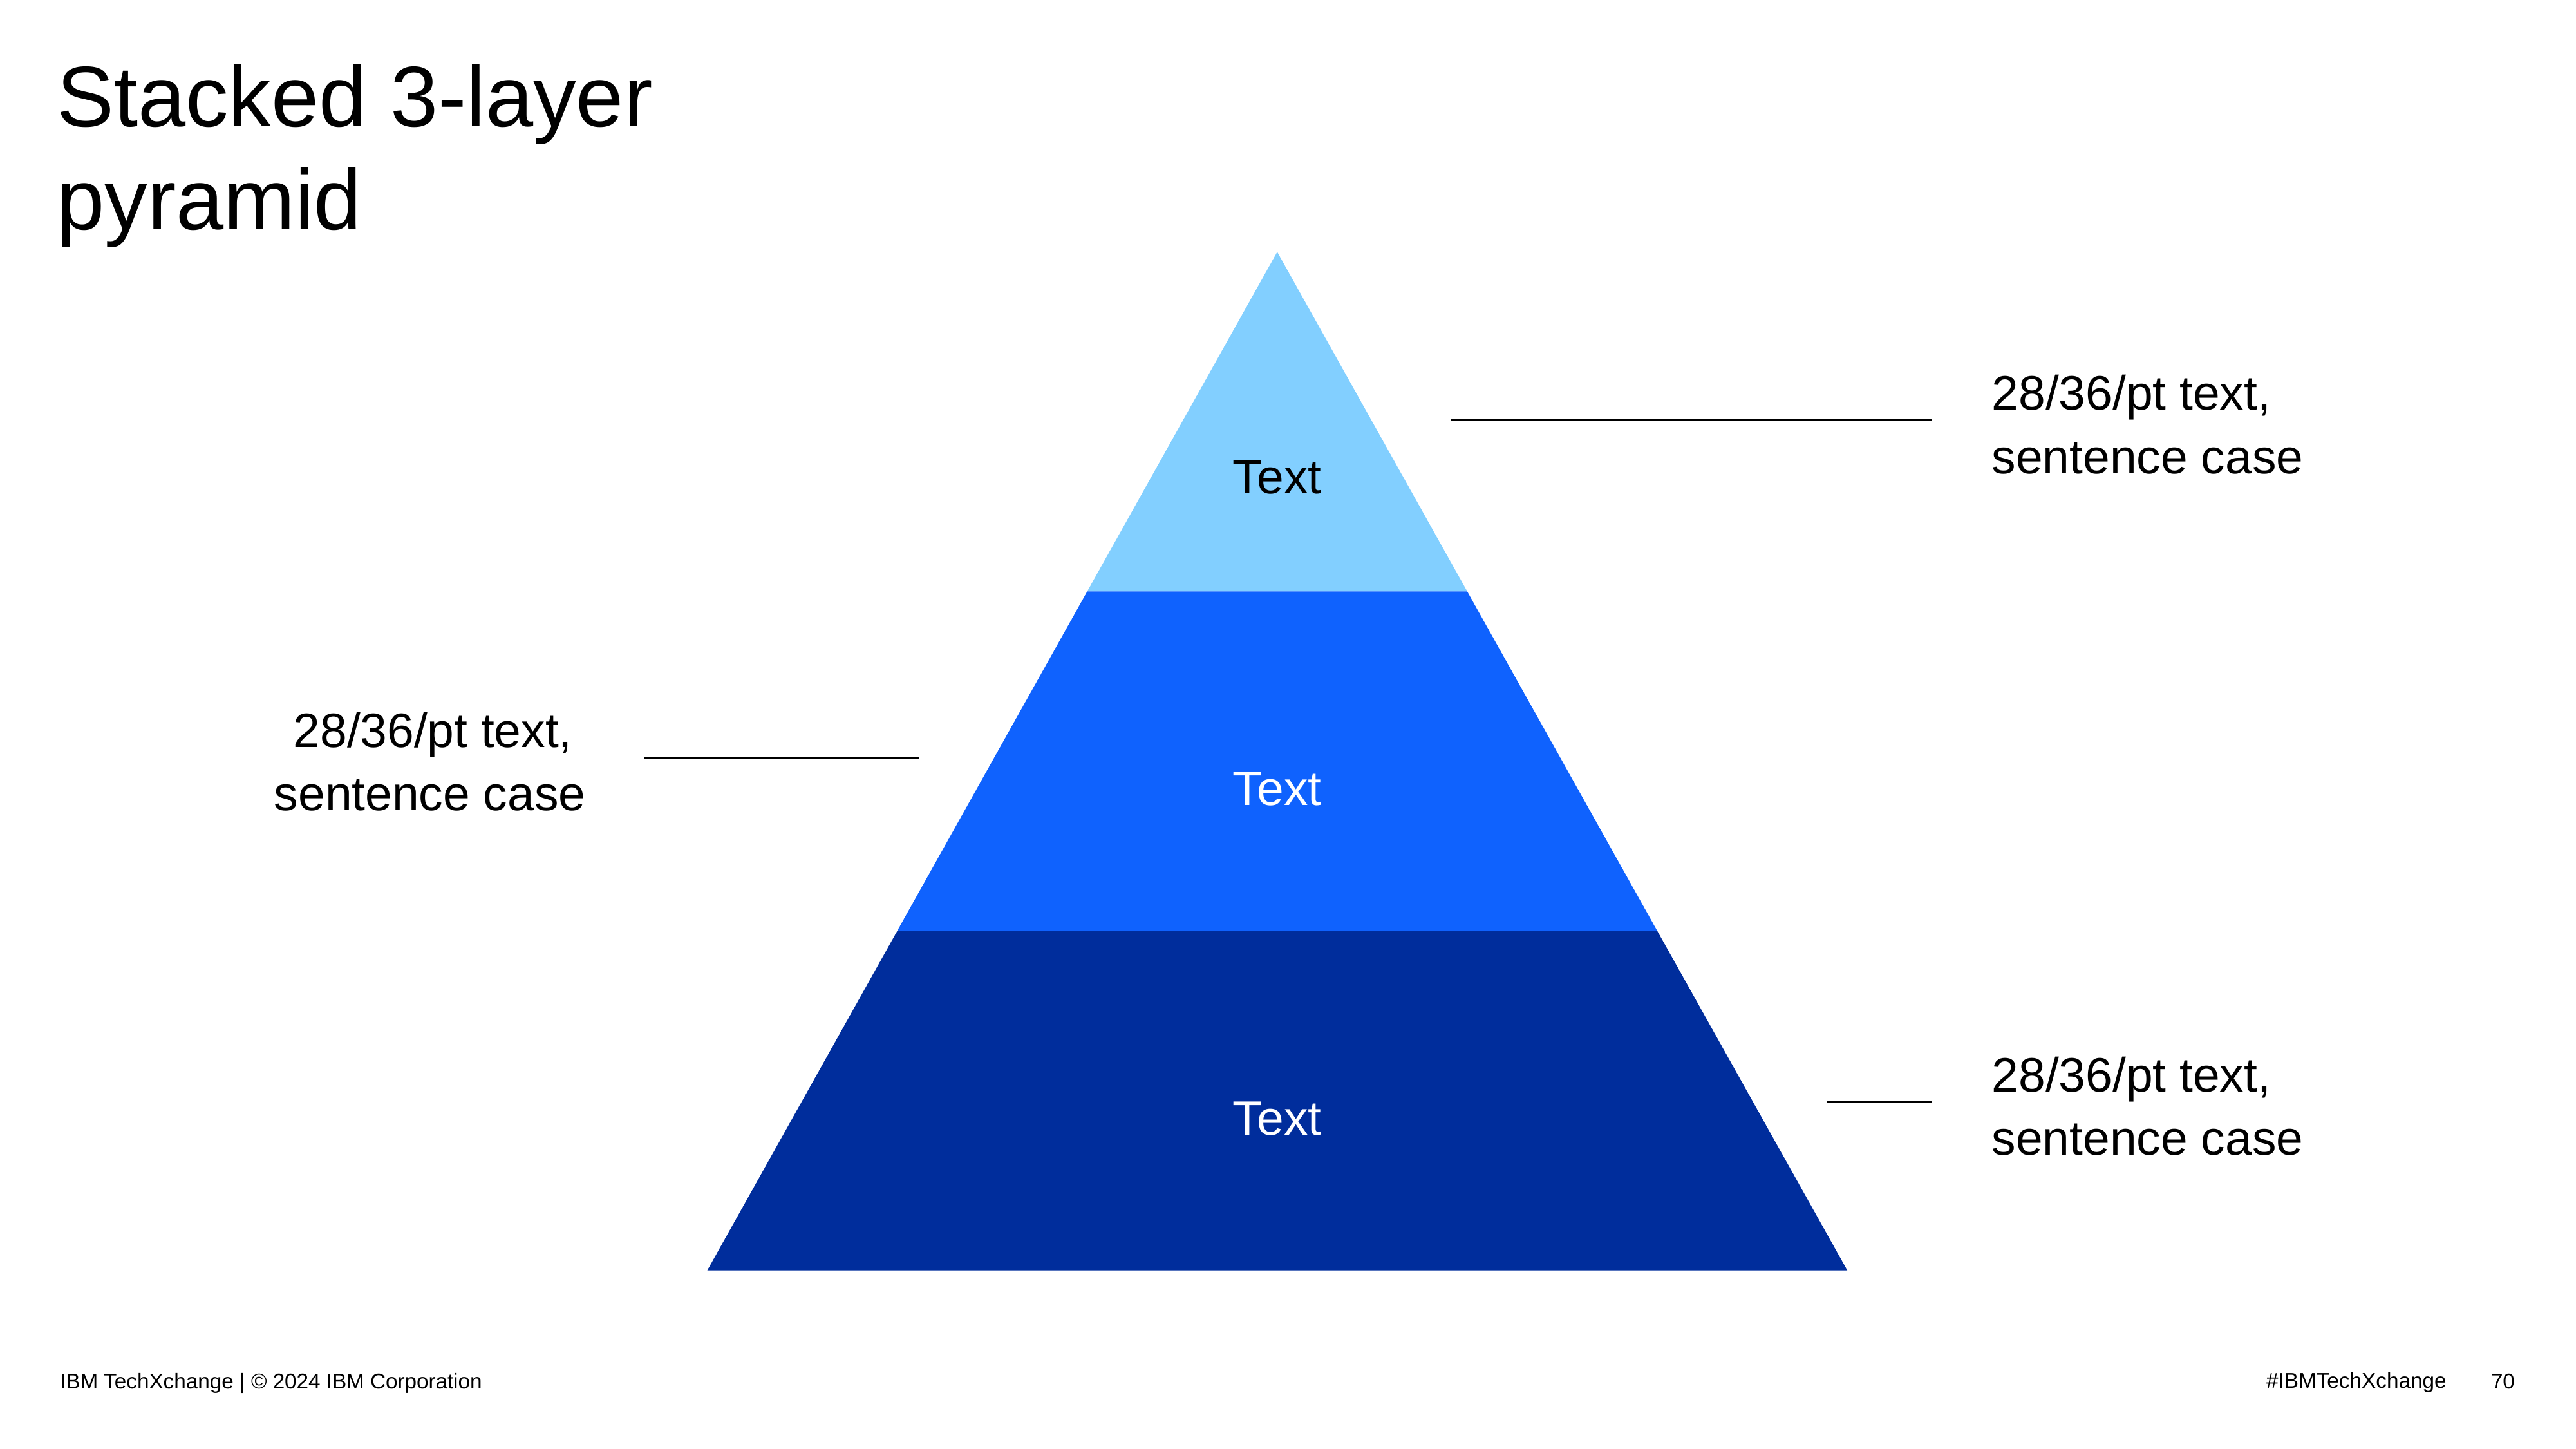

# Stacked 3-layer pyramid
Text
Text
Text
28/36/pt text,
sentence case
28/36/pt text,
sentence case
28/36/pt text,
sentence case
IBM TechXchange | © 2024 IBM Corporation
70